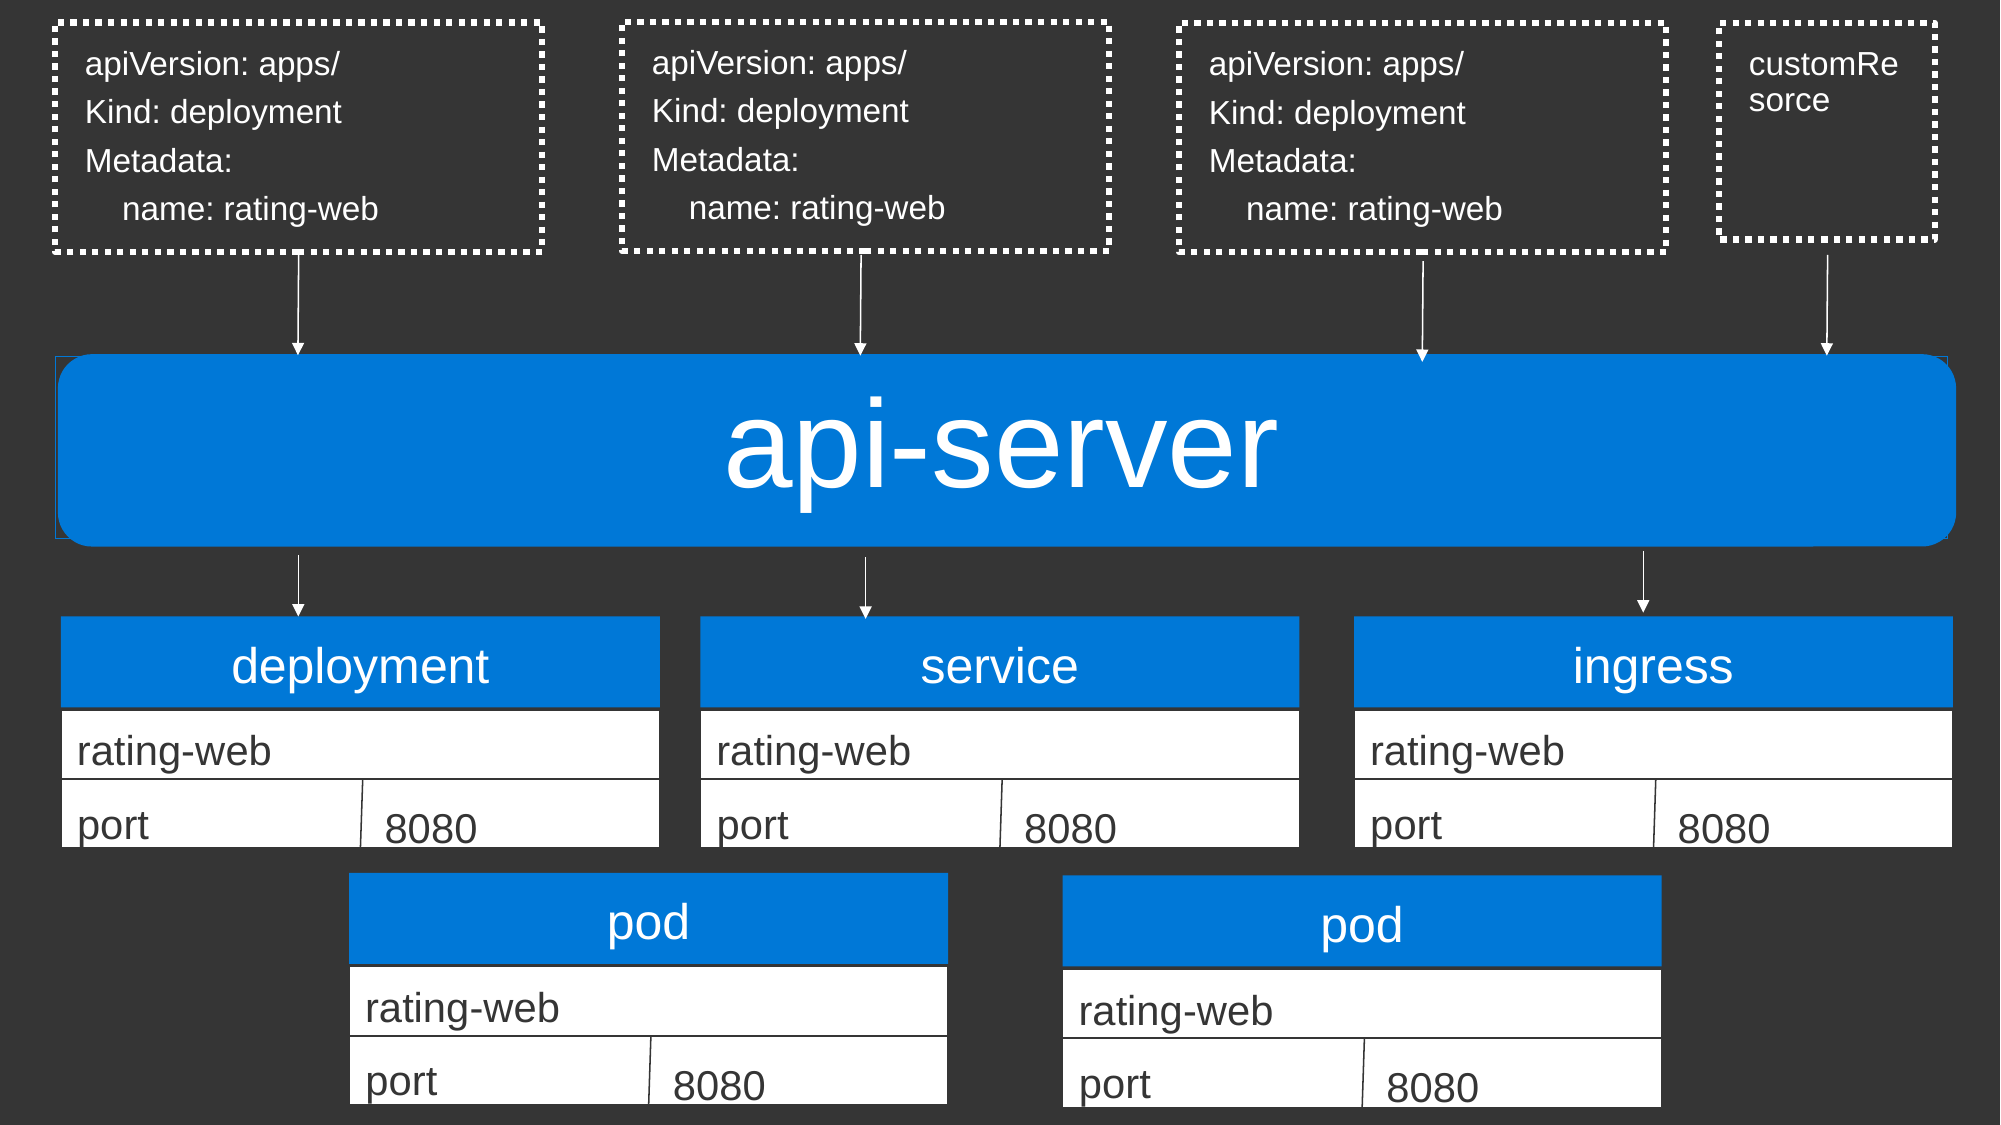

apiVersion: apps/
Kind: deployment
Metadata:
    name: rating-web
apiVersion: apps/
Kind: deployment
Metadata:
    name: rating-web
apiVersion: apps/
Kind: deployment
Metadata:
    name: rating-web
customResorce

micro-web
port
8000
api-server

deployment
rating-web

port
8080
service
rating-web

port
8080
ingress
rating-web

port
8080
pod
rating-web

port
8080
pod
rating-web

port
8080